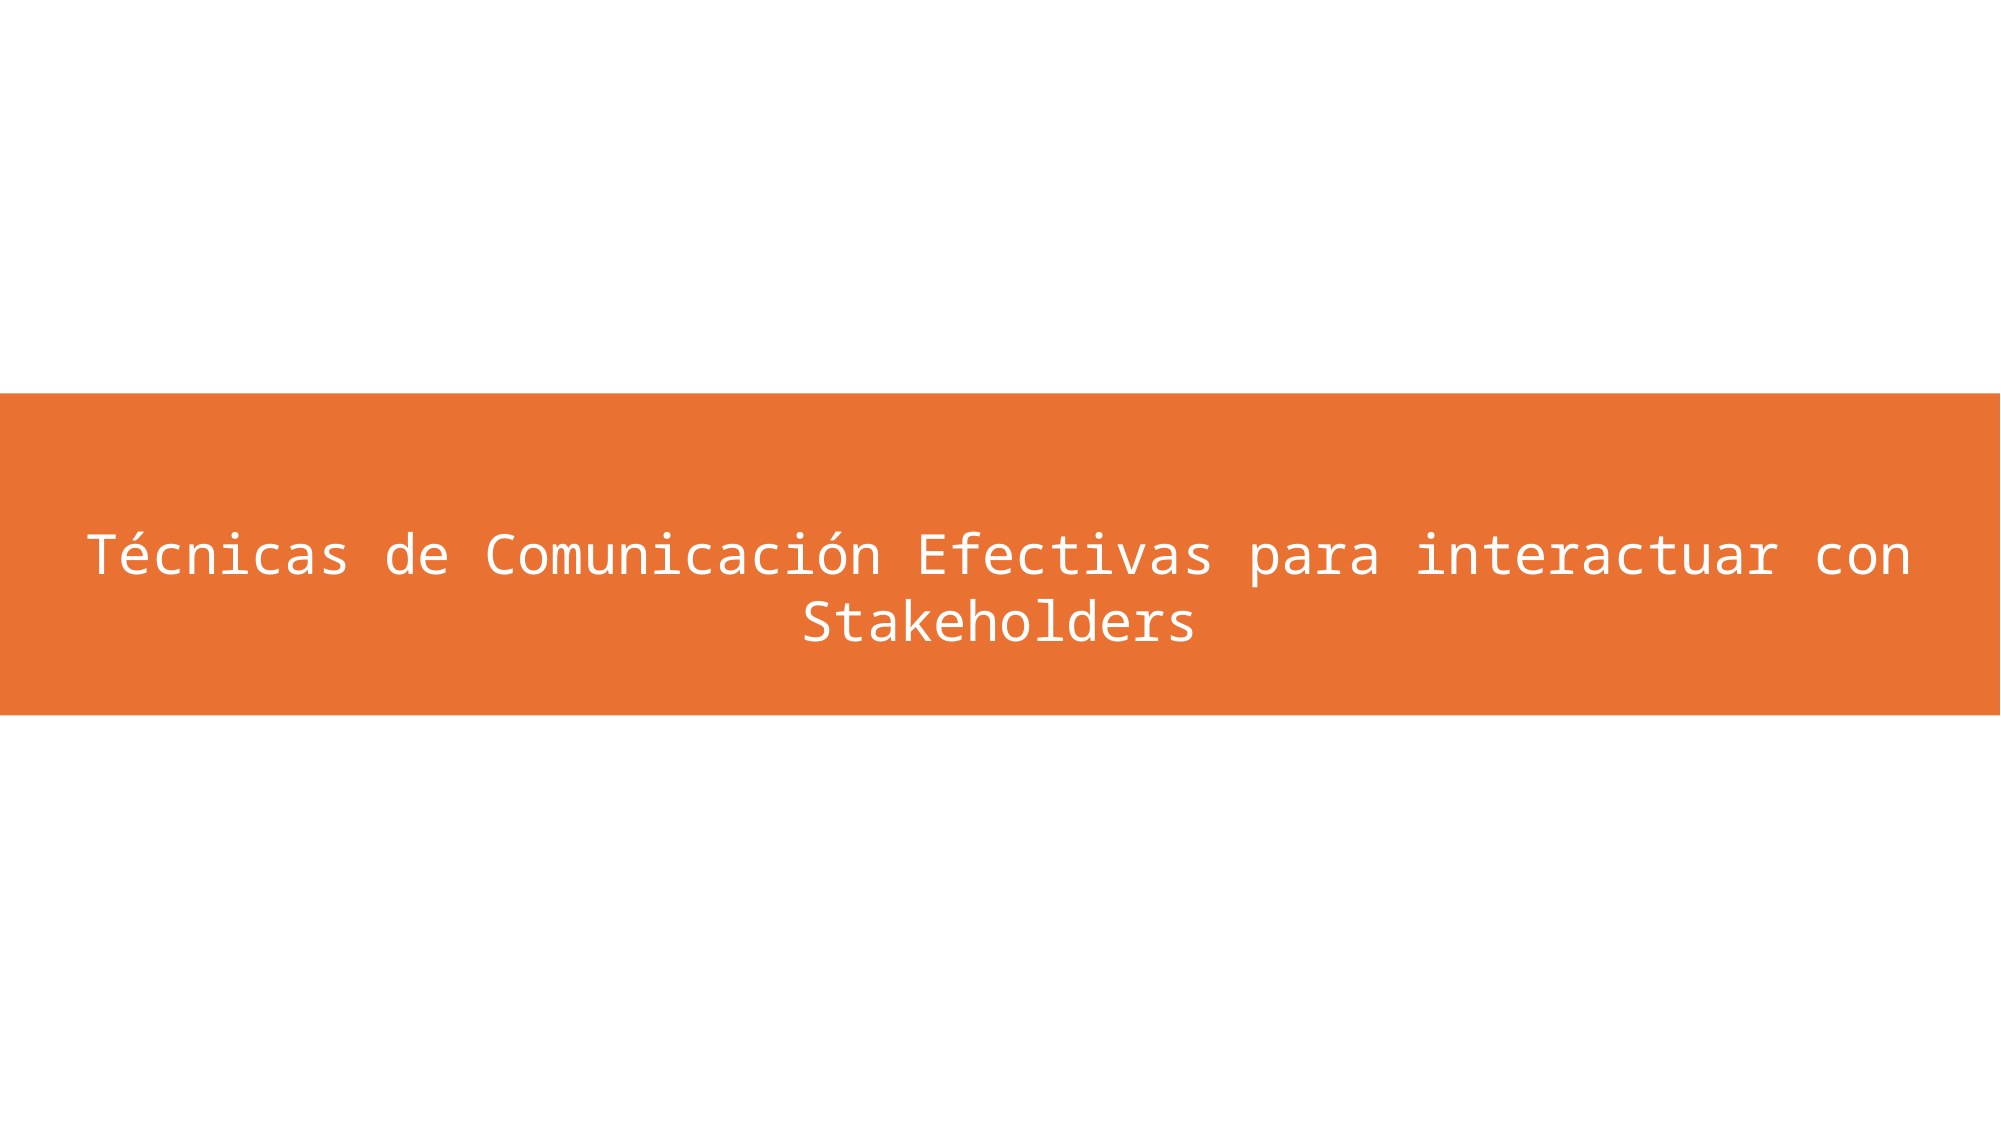

Técnicas de Comunicación Efectivas para interactuar con Stakeholders